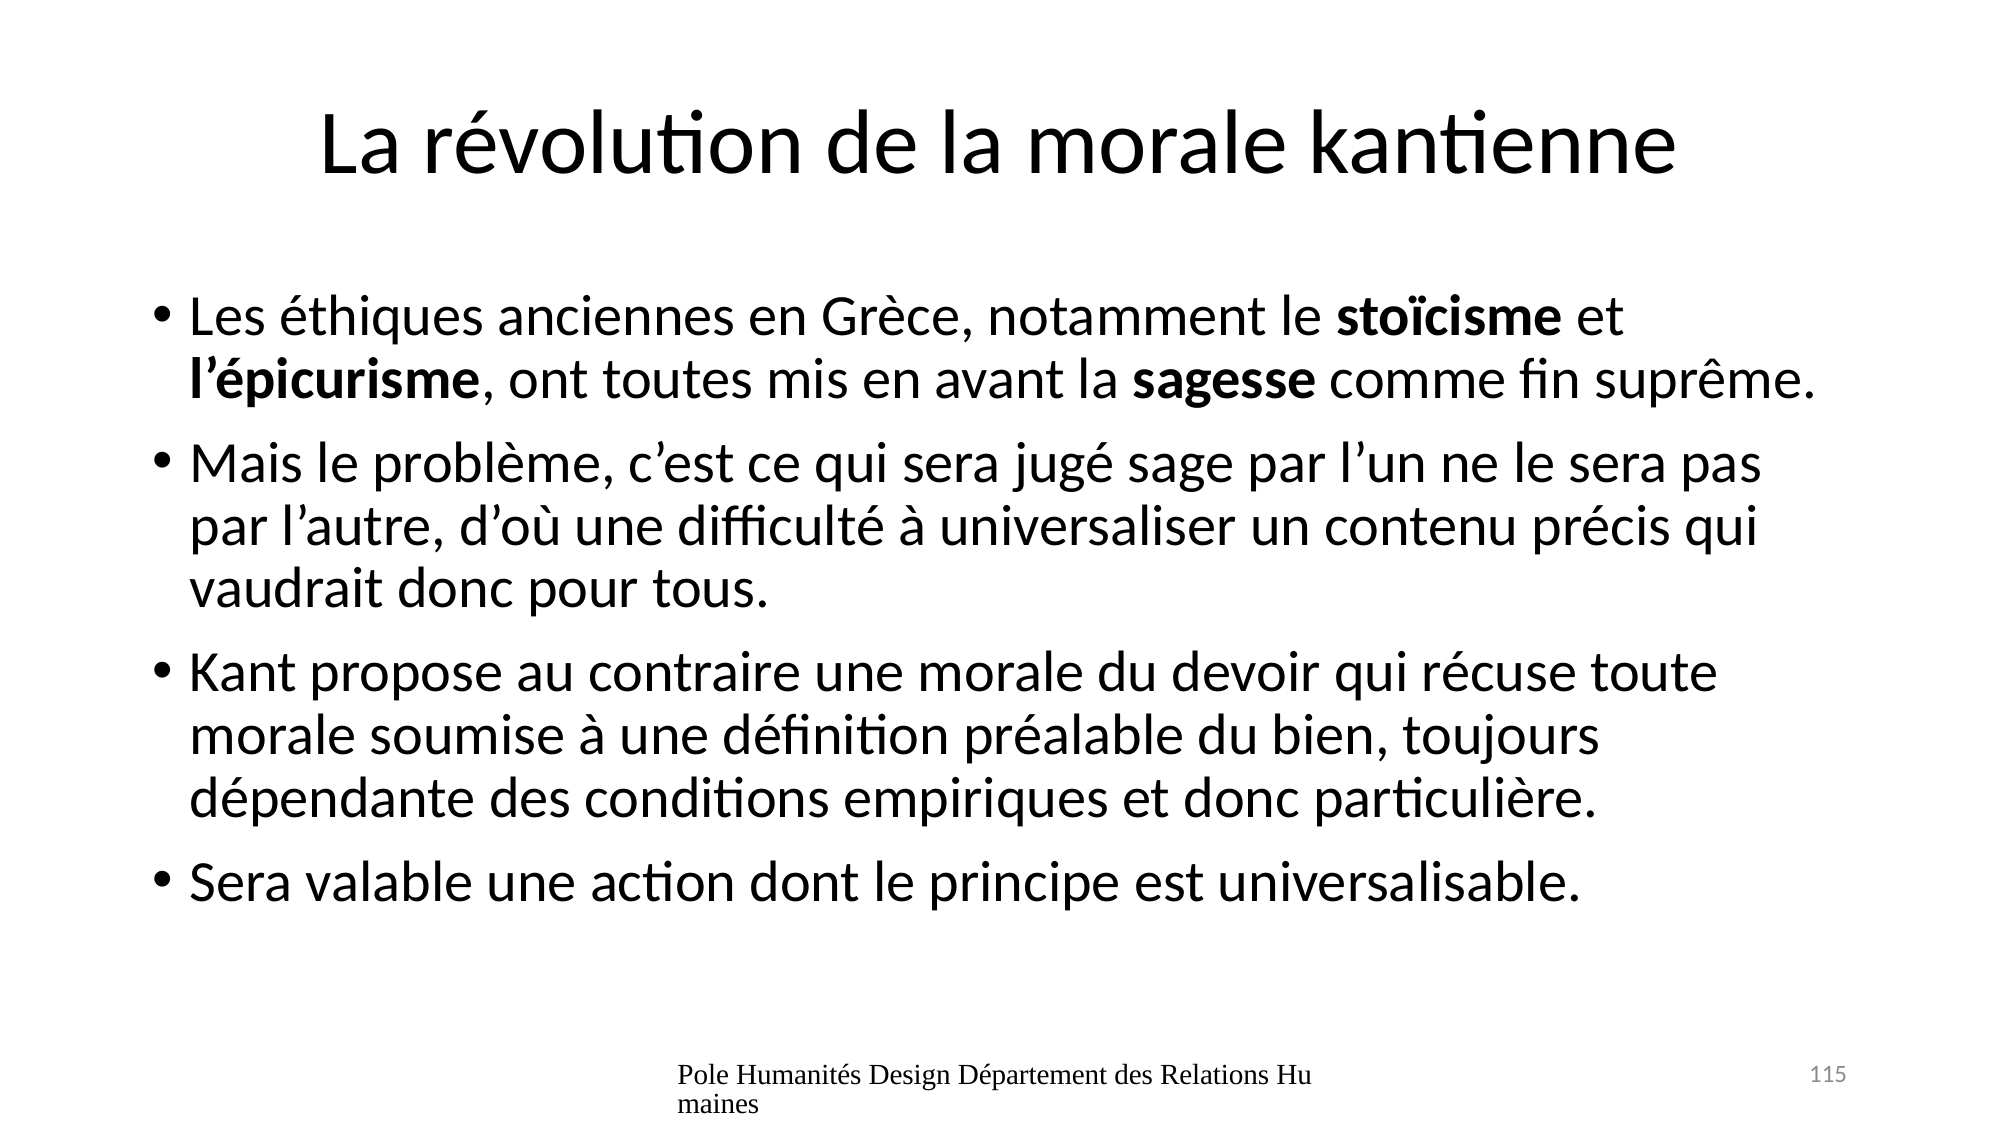

# La révolution de la morale kantienne
Les éthiques anciennes en Grèce, notamment le stoïcisme et l’épicurisme, ont toutes mis en avant la sagesse comme fin suprême.
Mais le problème, c’est ce qui sera jugé sage par l’un ne le sera pas par l’autre, d’où une difficulté à universaliser un contenu précis qui vaudrait donc pour tous.
Kant propose au contraire une morale du devoir qui récuse toute morale soumise à une définition préalable du bien, toujours dépendante des conditions empiriques et donc particulière.
Sera valable une action dont le principe est universalisable.
Pole Humanités Design Département des Relations Humaines
115